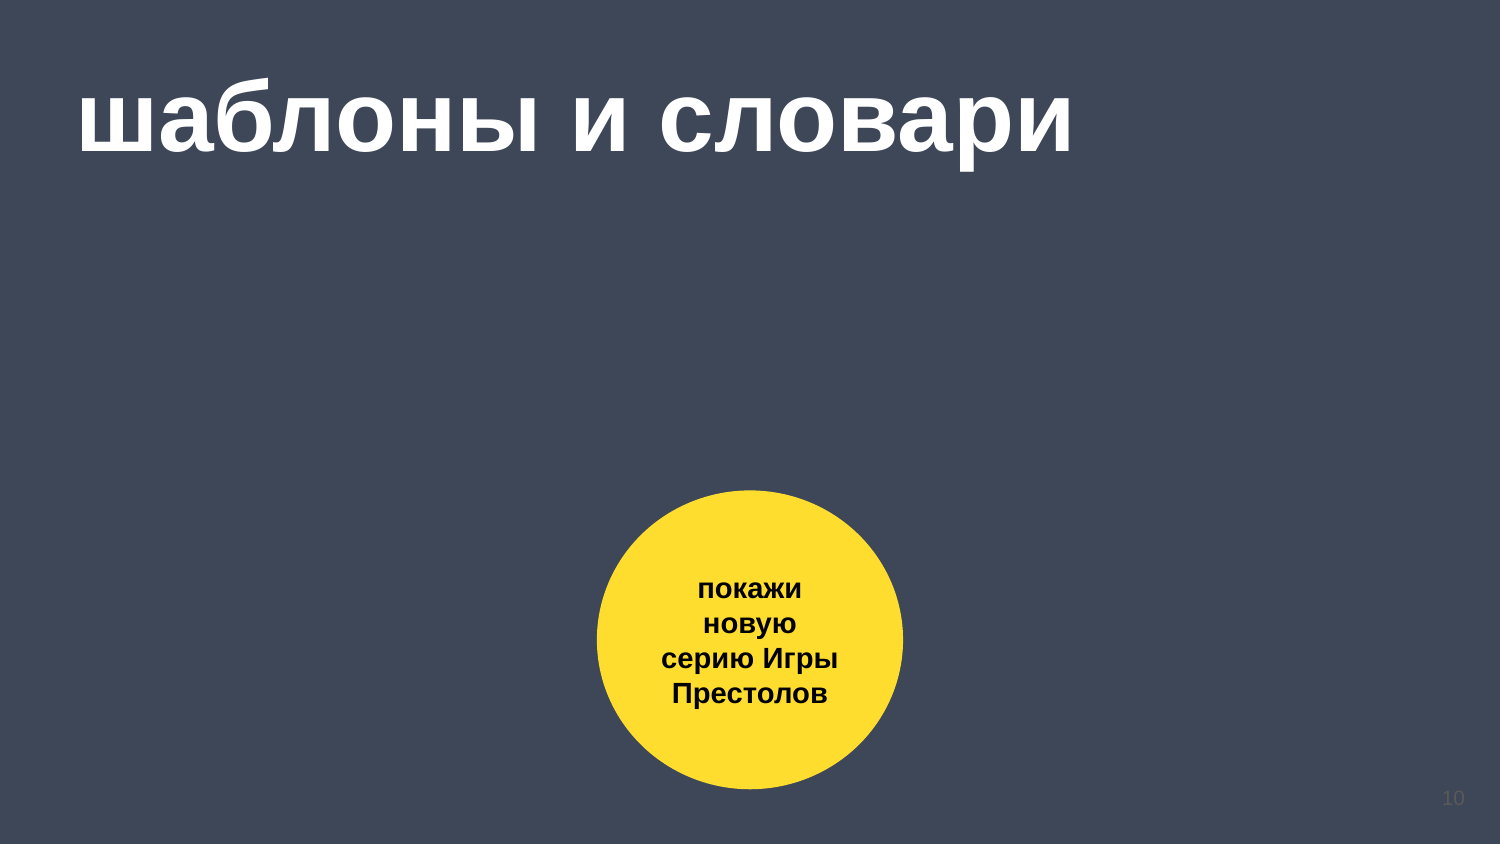

шаблоны и словари

покажи
новую
серию Игры Престолов
10